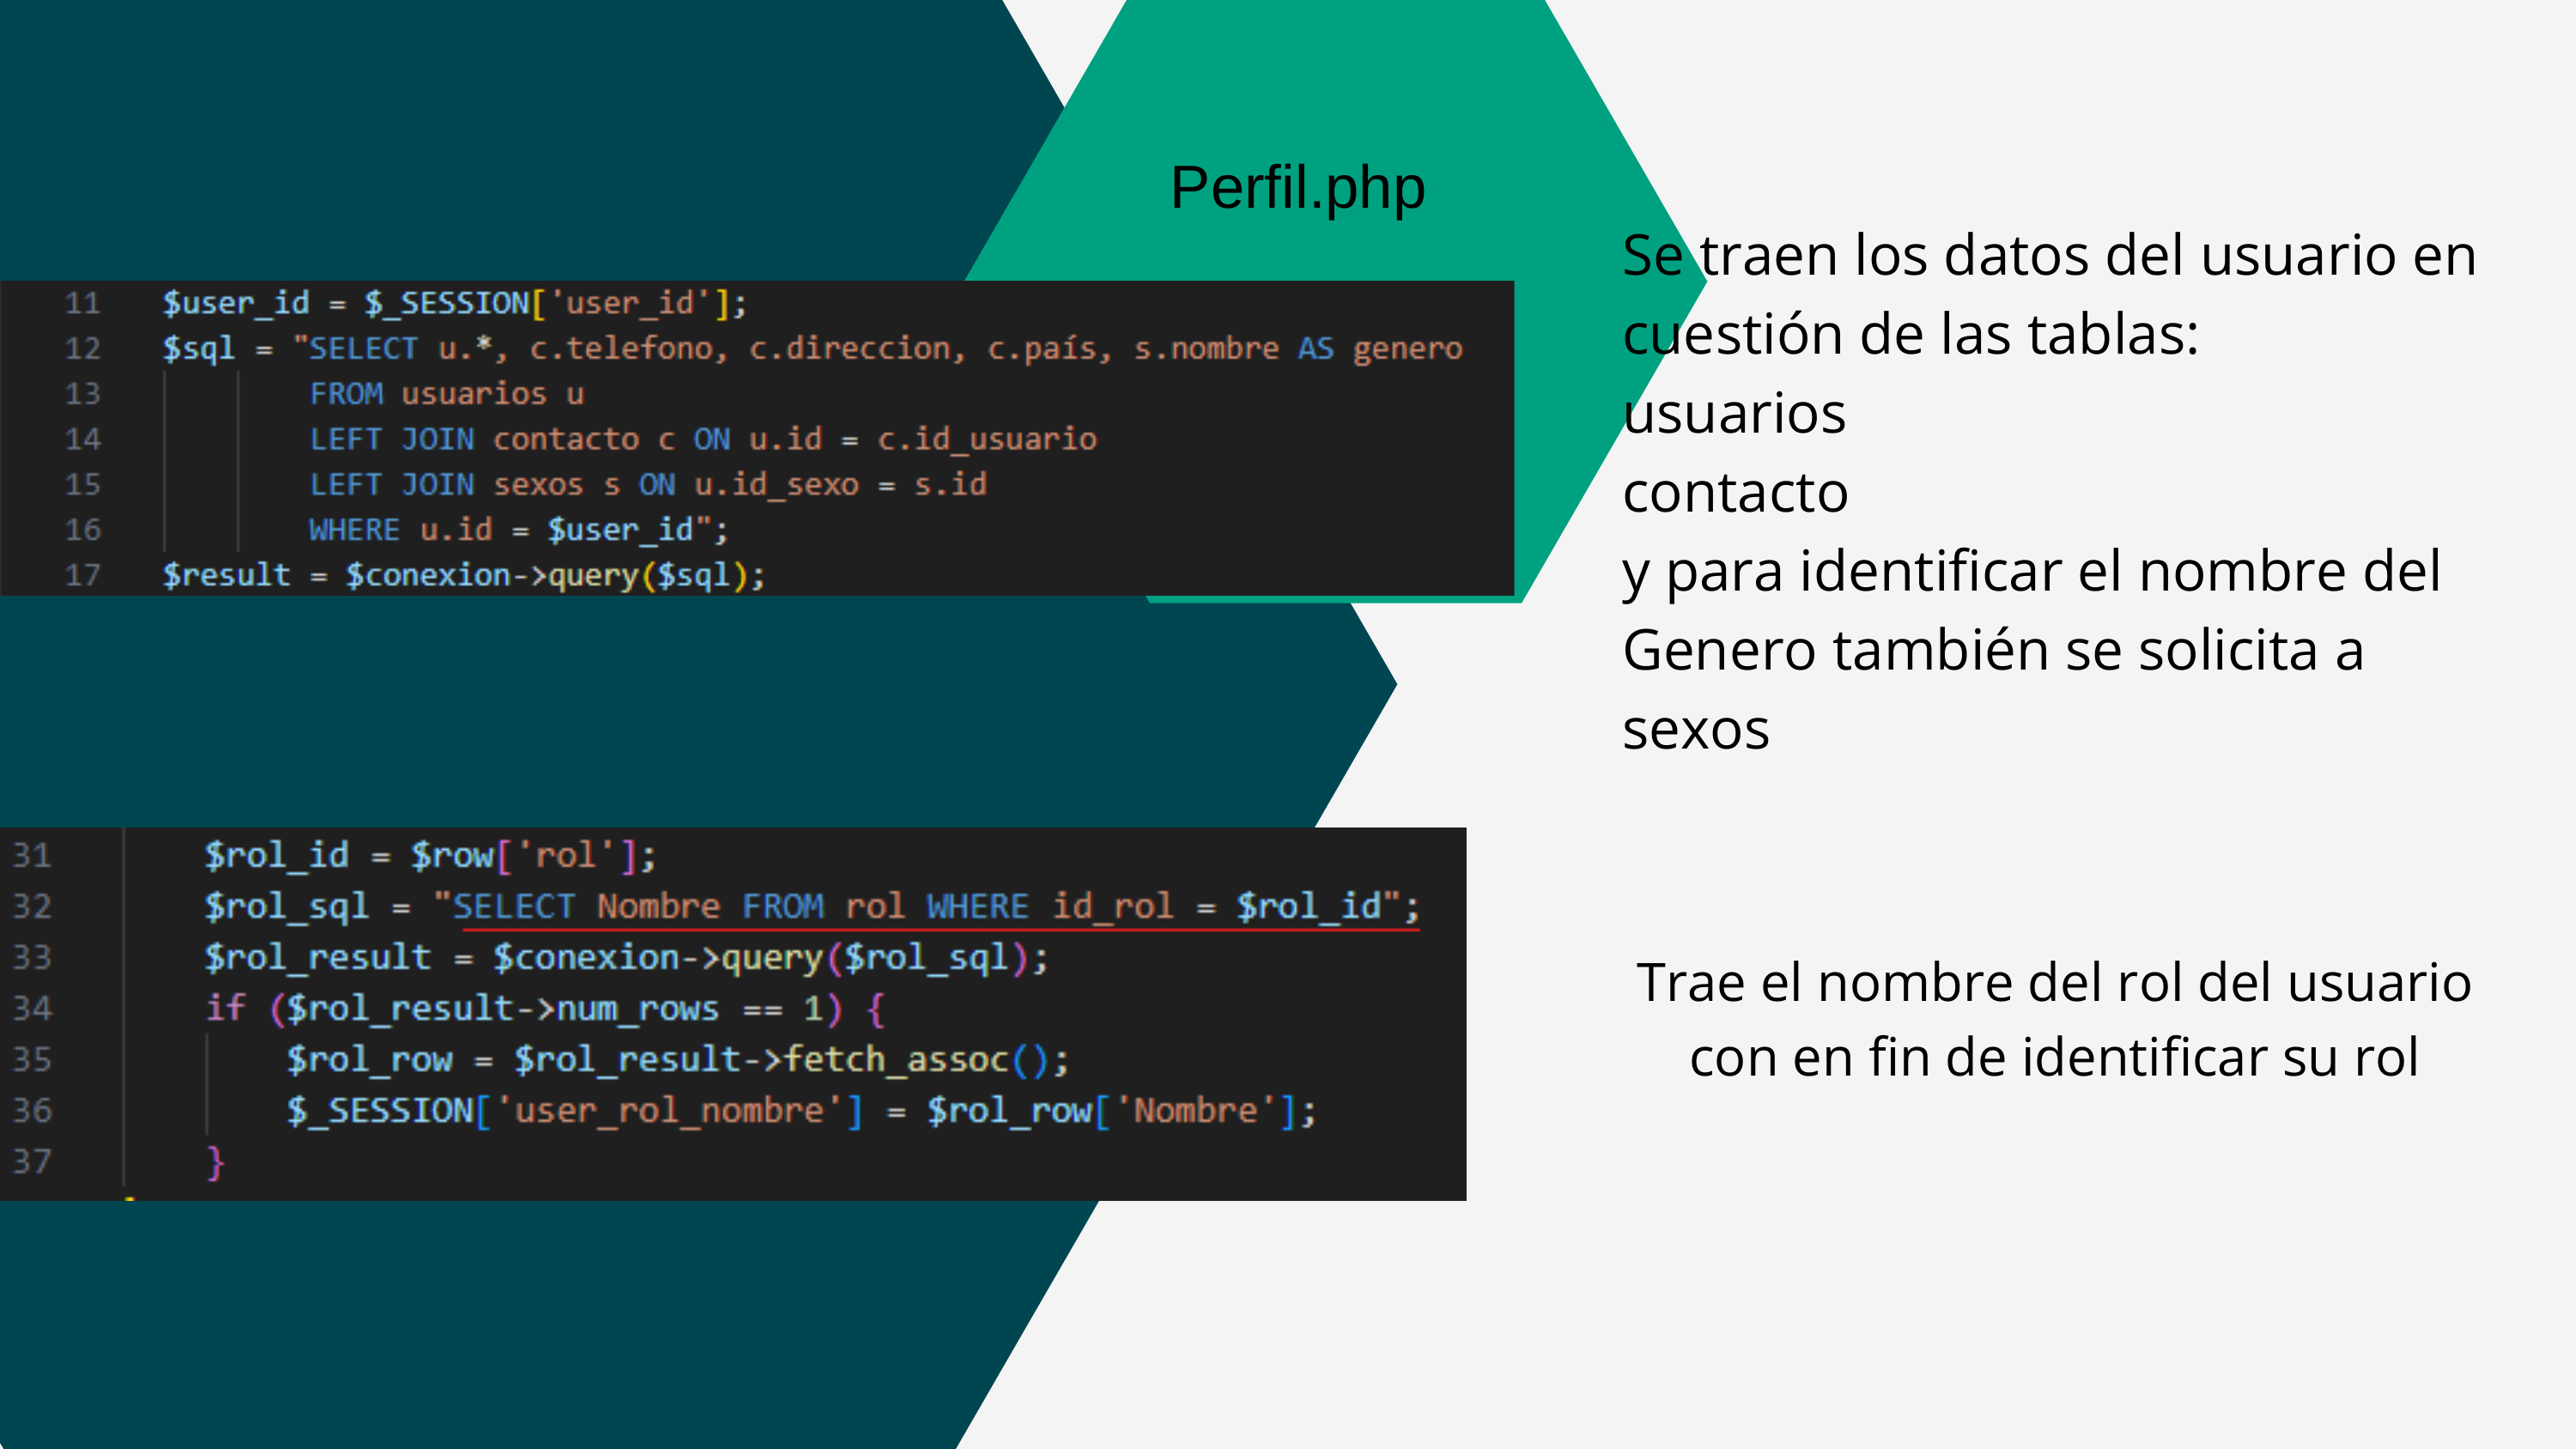

Perfil.php
Se traen los datos del usuario en cuestión de las tablas:
usuarios
contacto
y para identificar el nombre del Genero también se solicita a
sexos

Trae el nombre del rol del usuario con en fin de identificar su rol